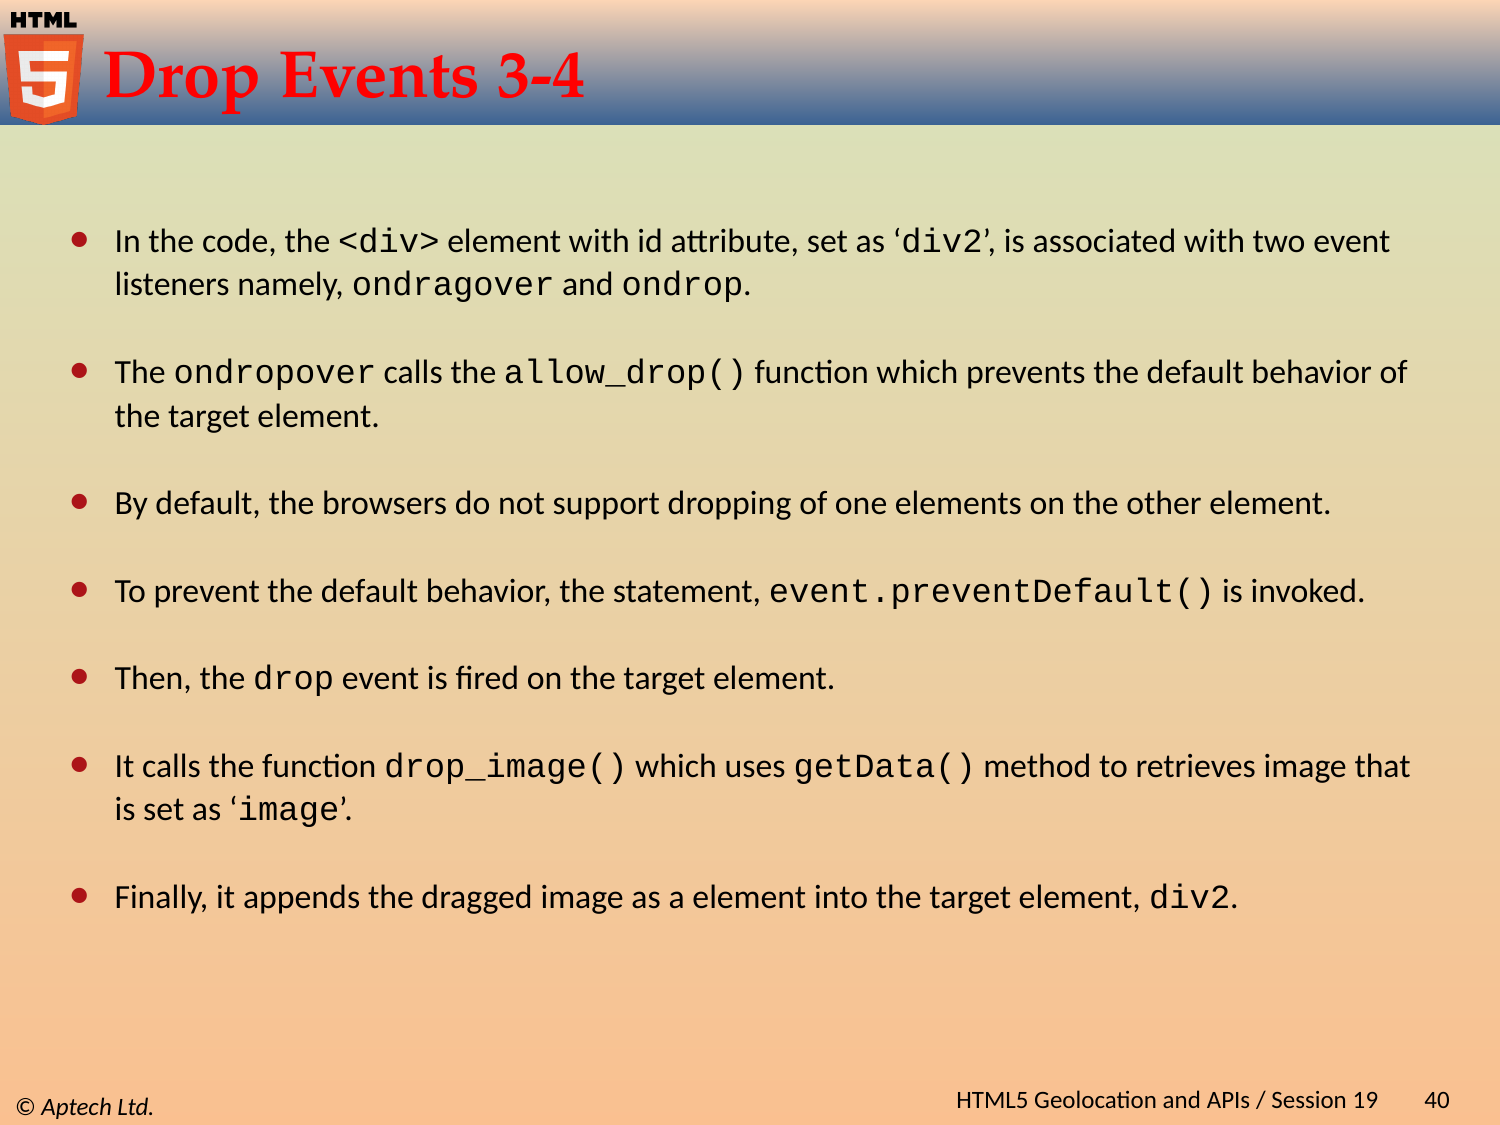

# Drop Events 3-4
In the code, the <div> element with id attribute, set as ‘div2’, is associated with two event listeners namely, ondragover and ondrop.

The ondropover calls the allow_drop() function which prevents the default behavior of the target element.

By default, the browsers do not support dropping of one elements on the other element.

To prevent the default behavior, the statement, event.preventDefault() is invoked.

Then, the drop event is fired on the target element.

It calls the function drop_image() which uses getData() method to retrieves image that is set as ‘image’.

Finally, it appends the dragged image as a element into the target element, div2.
HTML5 Geolocation and APIs / Session 19
40